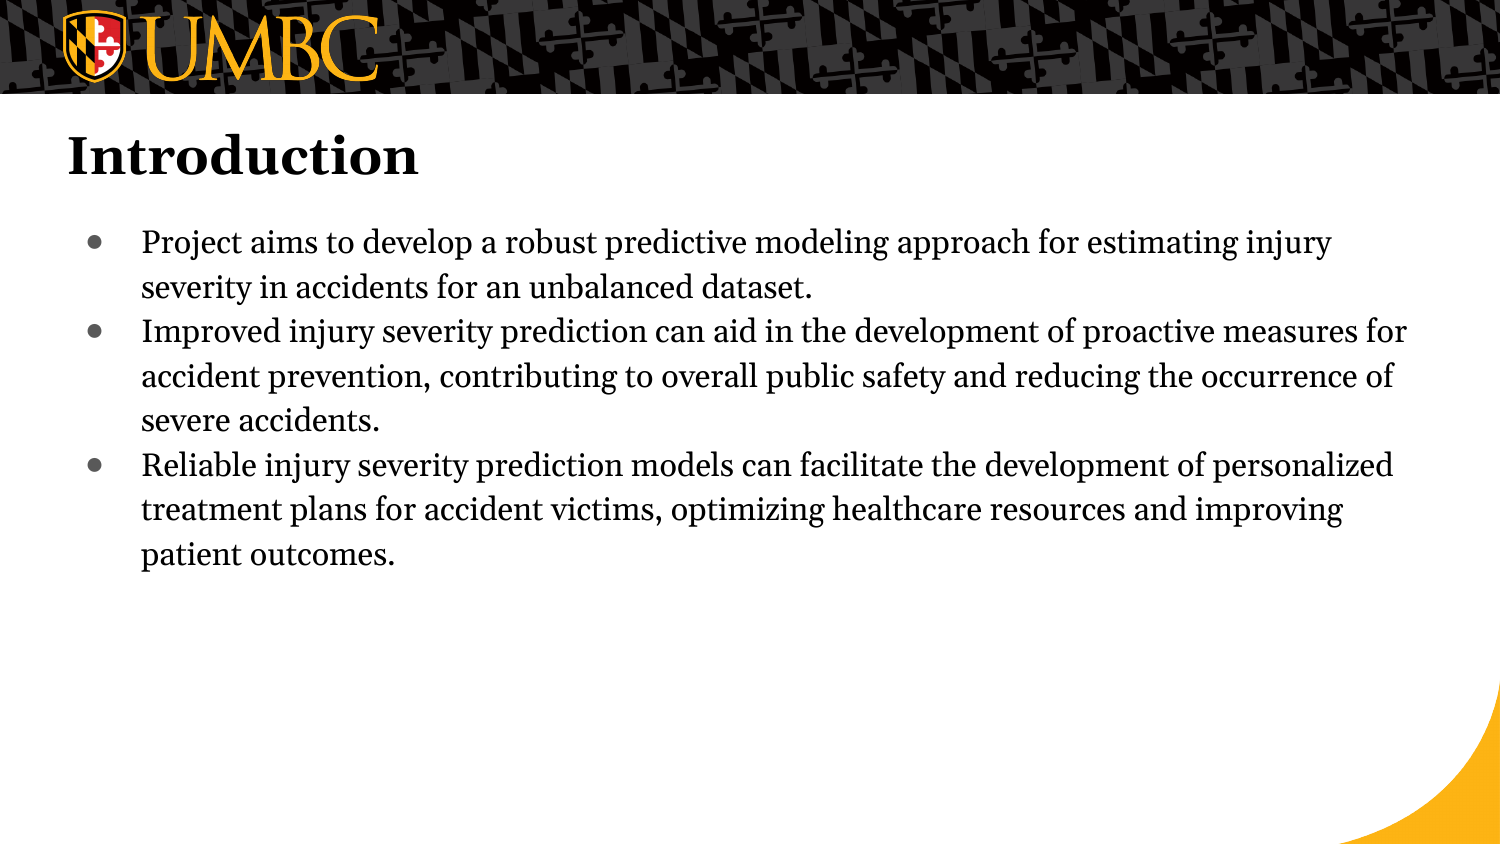

# Introduction
Project aims to develop a robust predictive modeling approach for estimating injury severity in accidents for an unbalanced dataset.
Improved injury severity prediction can aid in the development of proactive measures for accident prevention, contributing to overall public safety and reducing the occurrence of severe accidents.
Reliable injury severity prediction models can facilitate the development of personalized treatment plans for accident victims, optimizing healthcare resources and improving patient outcomes.